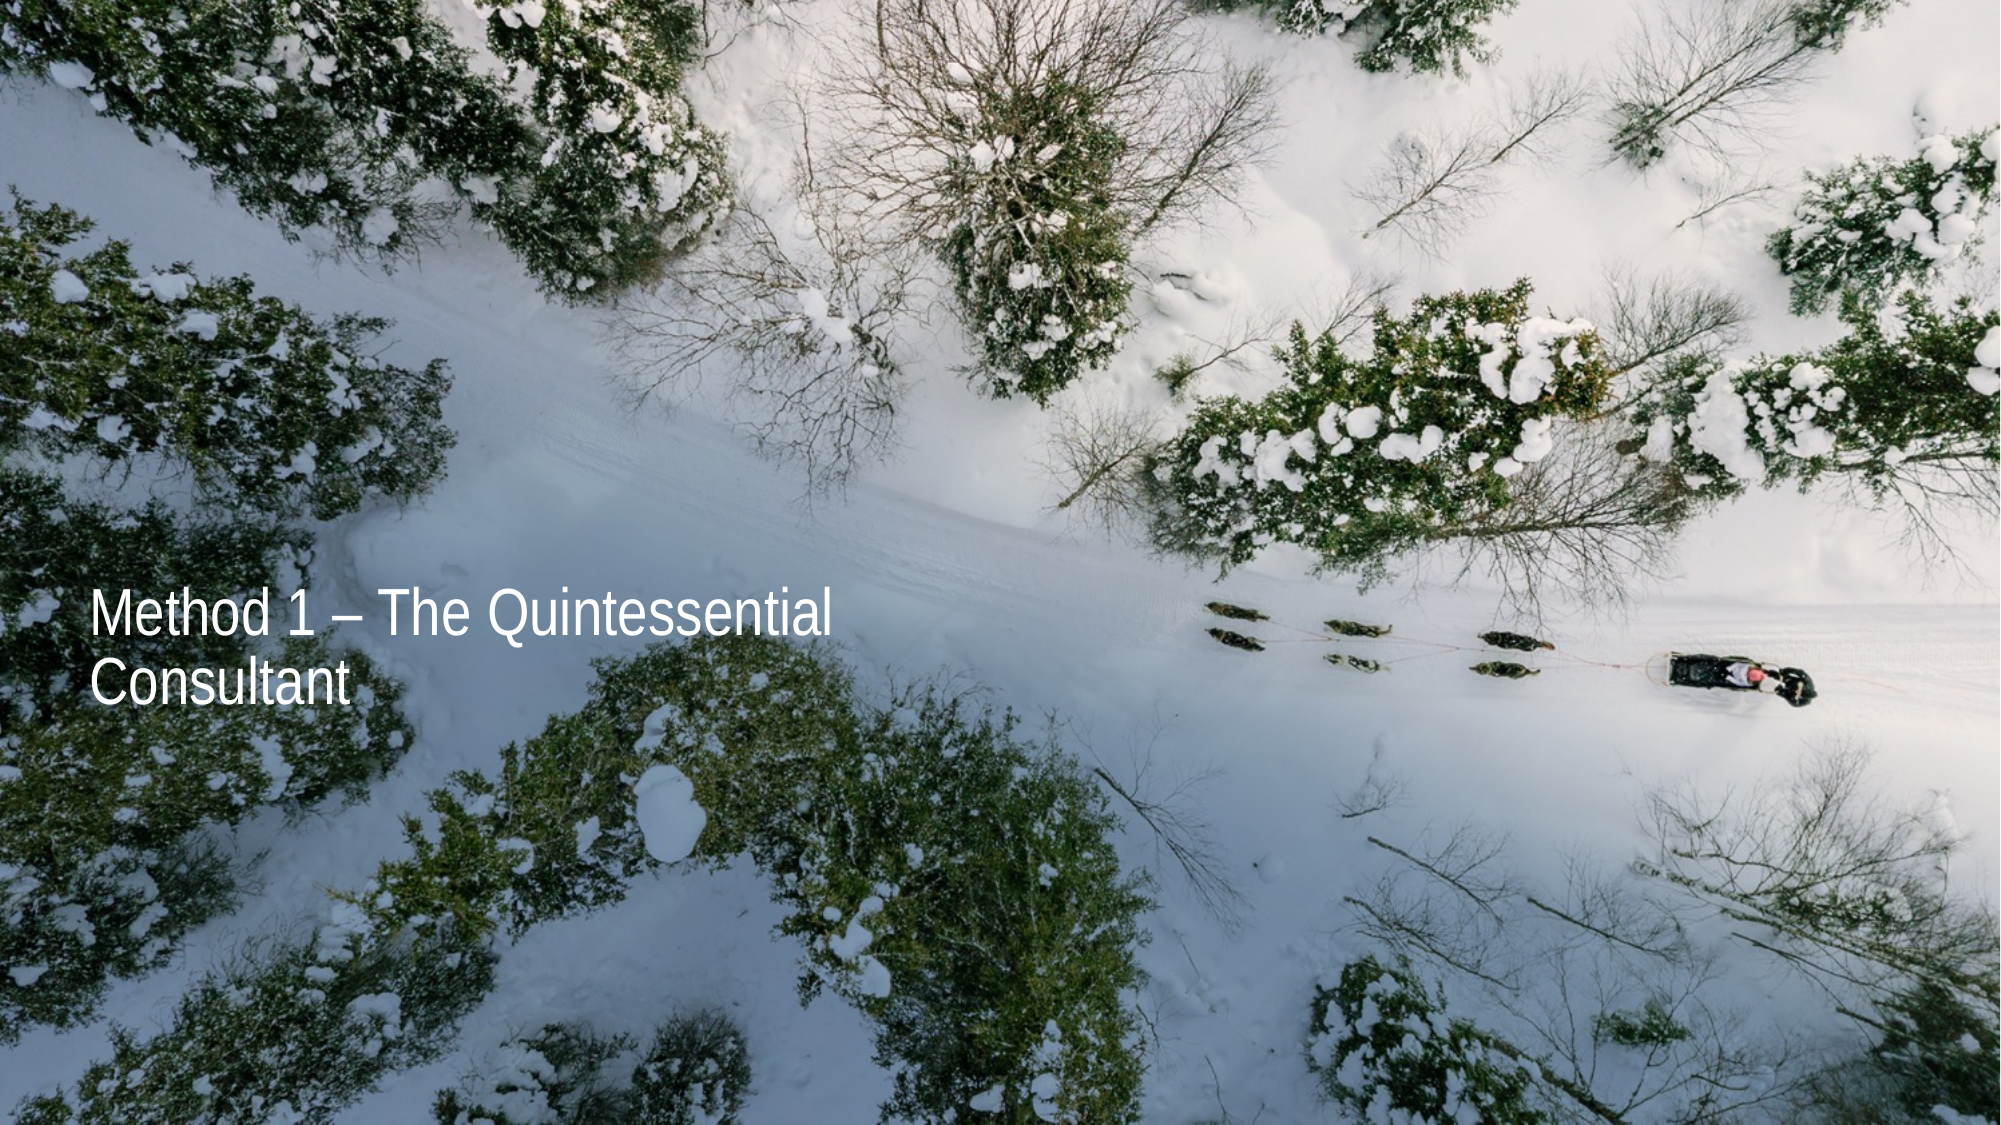

# Method 1 – The Quintessential Consultant